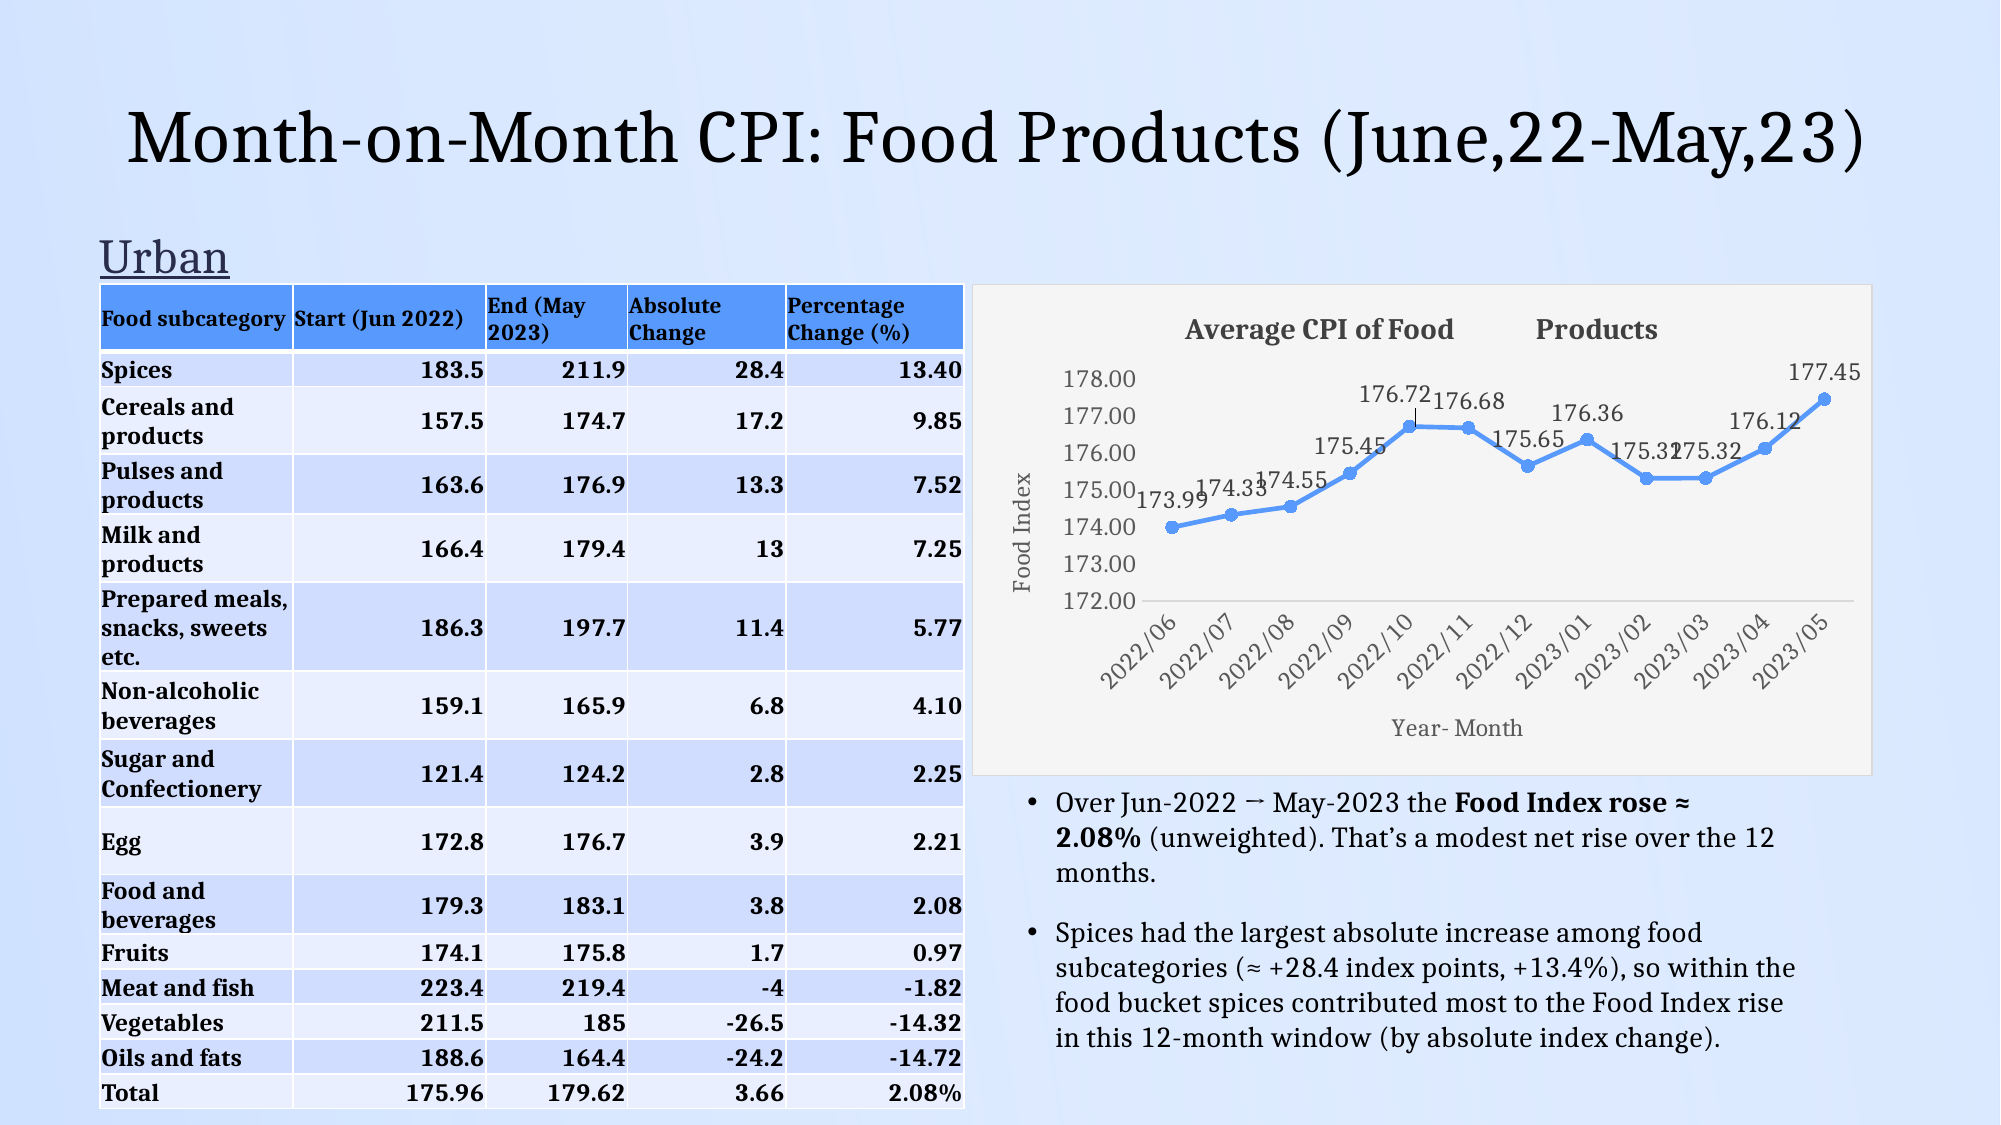

Month-on-Month CPI: Food Products (June,22-May,23)
Urban

### Chart: Average CPI of Food             Products

| Category | Food Index |
|---|---|
| 44713 | 173.992307692308 |
| 44743 | 174.330769230769 |
| 44774 | 174.553846153846 |
| 44805 | 175.453846153846 |
| 44835 | 176.715384615385 |
| 44866 | 176.676923076923 |
| 44896 | 175.646153846154 |
| 44927 | 176.361538461538 |
| 44958 | 175.315384615385 |
| 44986 | 175.323076923077 |
| 45017 | 176.123076923077 |
| 45047 | 177.453846153846 |
| Food subcategory | Start (Jun 2022) | End (May 2023) | Absolute Change | Percentage Change (%) |
| --- | --- | --- | --- | --- |
| Spices | 183.5 | 211.9 | 28.4 | 13.40 |
| Cereals and products | 157.5 | 174.7 | 17.2 | 9.85 |
| Pulses and products | 163.6 | 176.9 | 13.3 | 7.52 |
| Milk and products | 166.4 | 179.4 | 13 | 7.25 |
| Prepared meals, snacks, sweets etc. | 186.3 | 197.7 | 11.4 | 5.77 |
| Non-alcoholic beverages | 159.1 | 165.9 | 6.8 | 4.10 |
| Sugar and Confectionery | 121.4 | 124.2 | 2.8 | 2.25 |
| Egg | 172.8 | 176.7 | 3.9 | 2.21 |
| Food and beverages | 179.3 | 183.1 | 3.8 | 2.08 |
| Fruits | 174.1 | 175.8 | 1.7 | 0.97 |
| Meat and fish | 223.4 | 219.4 | -4 | -1.82 |
| Vegetables | 211.5 | 185 | -26.5 | -14.32 |
| Oils and fats | 188.6 | 164.4 | -24.2 | -14.72 |
| Total | 175.96 | 179.62 | 3.66 | 2.08% |
Over Jun-2022 → May-2023 the Food Index rose ≈ 2.08% (unweighted). That’s a modest net rise over the 12 months.
Spices had the largest absolute increase among food subcategories (≈ +28.4 index points, +13.4%), so within the food bucket spices contributed most to the Food Index rise in this 12-month window (by absolute index change).

15